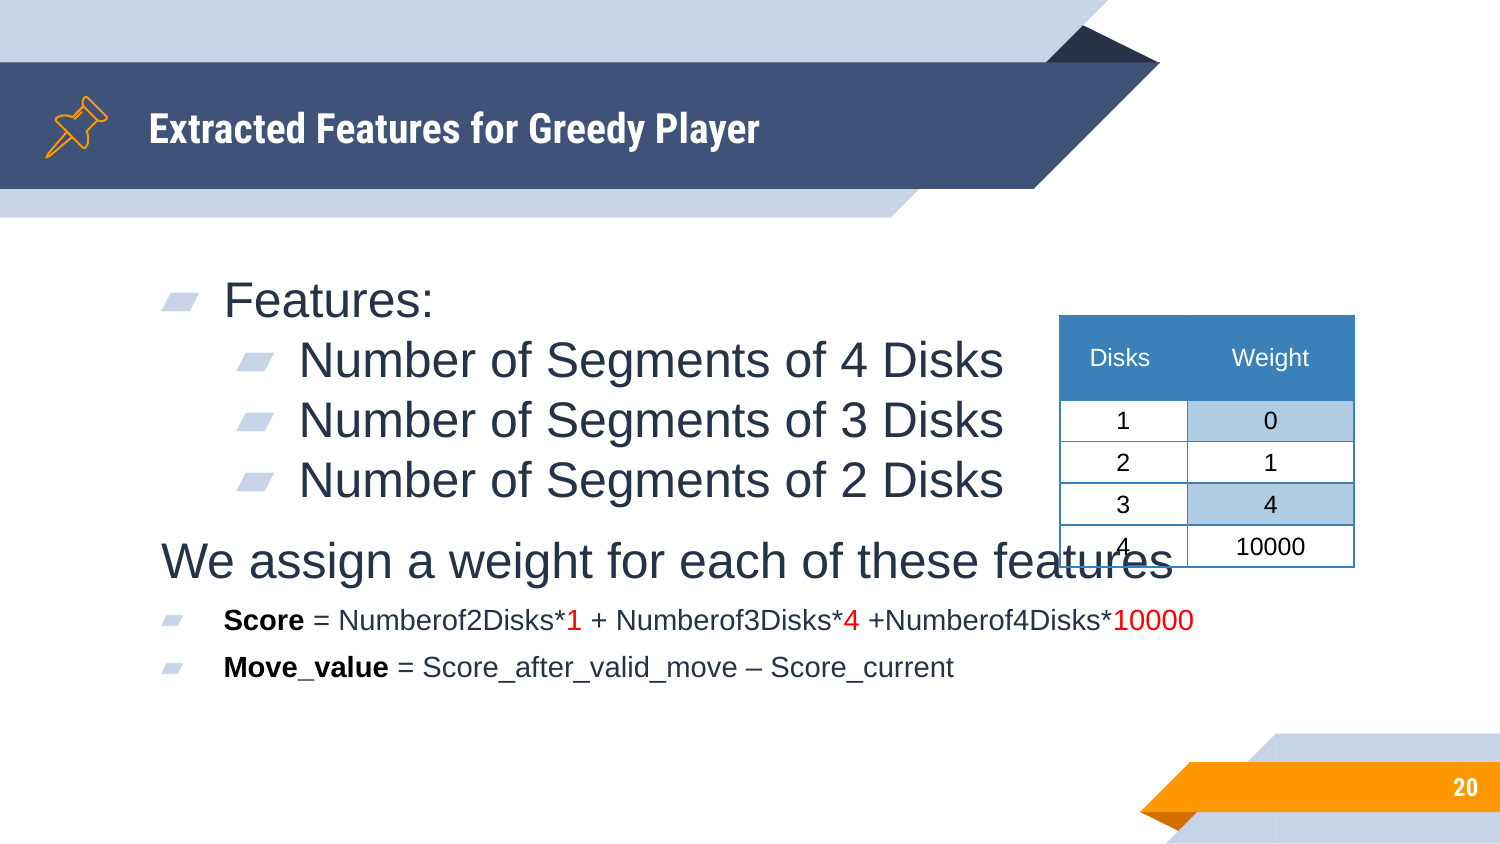

# Extracted Features for Greedy Player

Features:
Number of Segments of 4 Disks
Number of Segments of 3 Disks
Number of Segments of 2 Disks
We assign a weight for each of these features
Score = Numberof2Disks*1 + Numberof3Disks*4 +Numberof4Disks*10000
Move_value = Score_after_valid_move – Score_current
| Disks | Weight |
| --- | --- |
| 1 | 0 |
| 2 | 1 |
| 3 | 4 |
| 4 | 10000 |
20